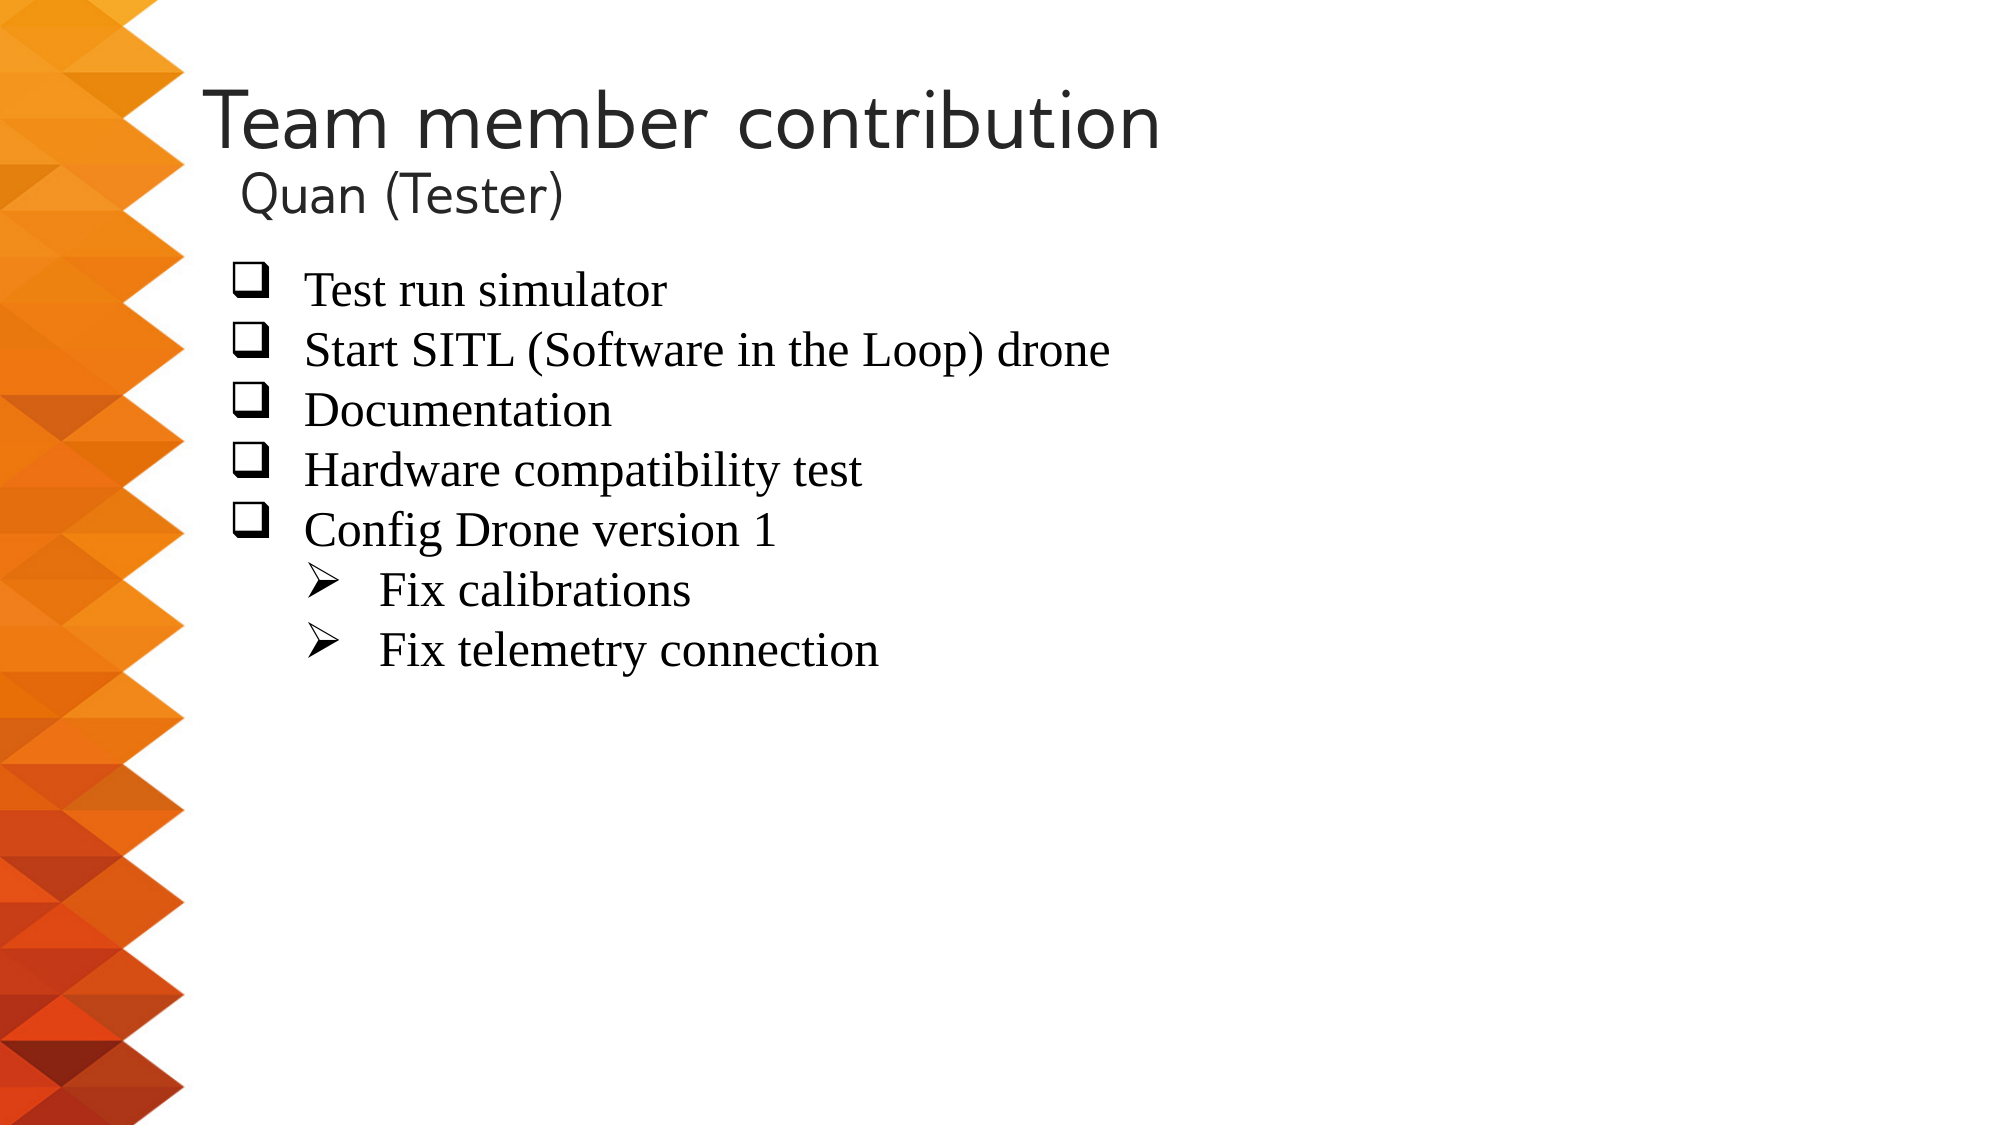

Team member contribution
Quan (Tester)
Test run simulator
Start SITL (Software in the Loop) drone
Documentation
Hardware compatibility test
Config Drone version 1
Fix calibrations
Fix telemetry connection